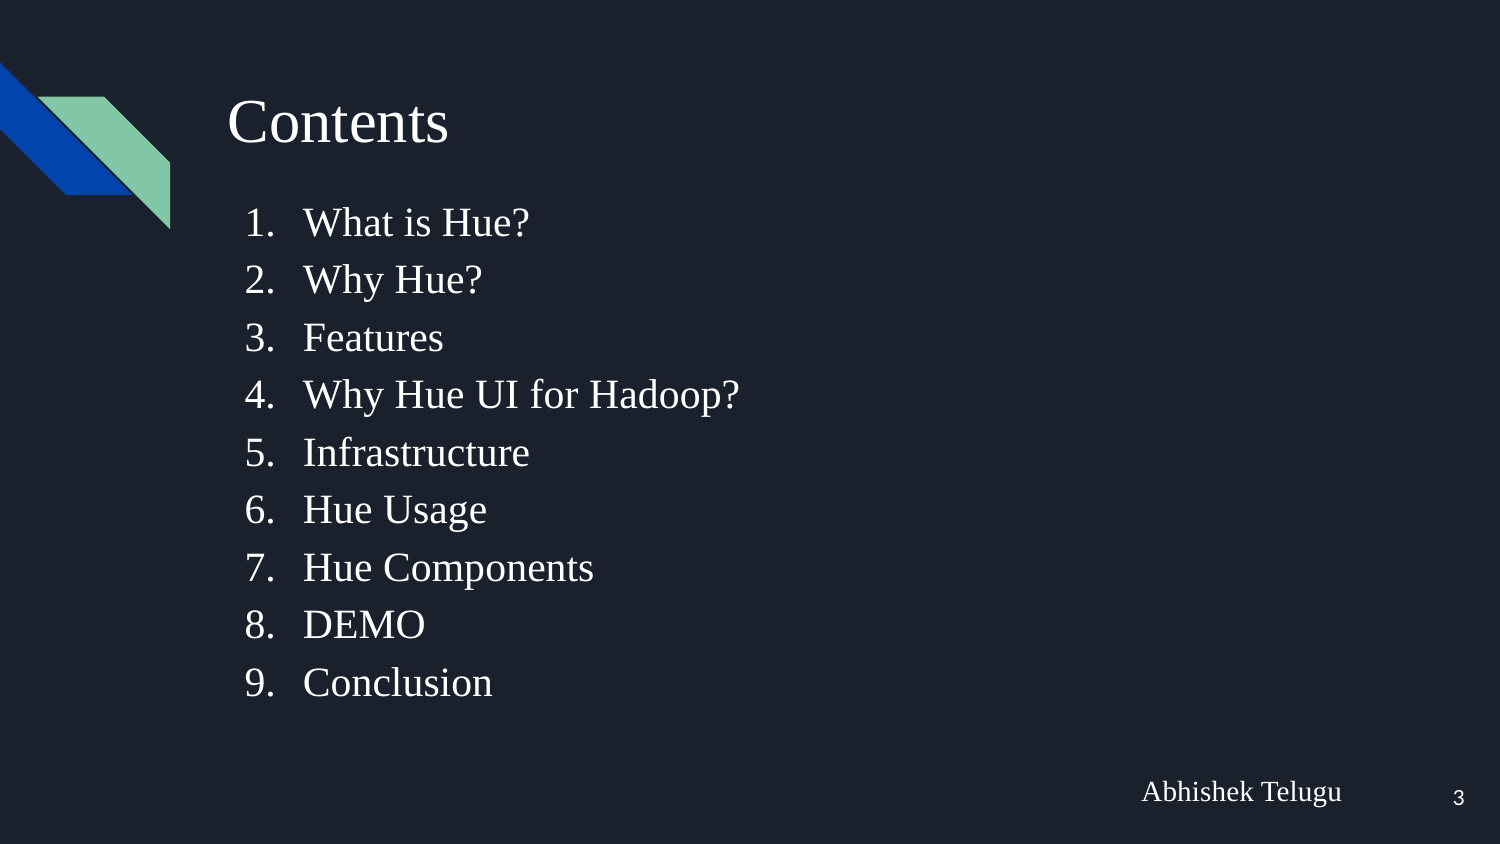

# Contents
What is Hue?
Why Hue?
Features
Why Hue UI for Hadoop?
Infrastructure
Hue Usage
Hue Components
DEMO
Conclusion

Abhishek Telugu
3